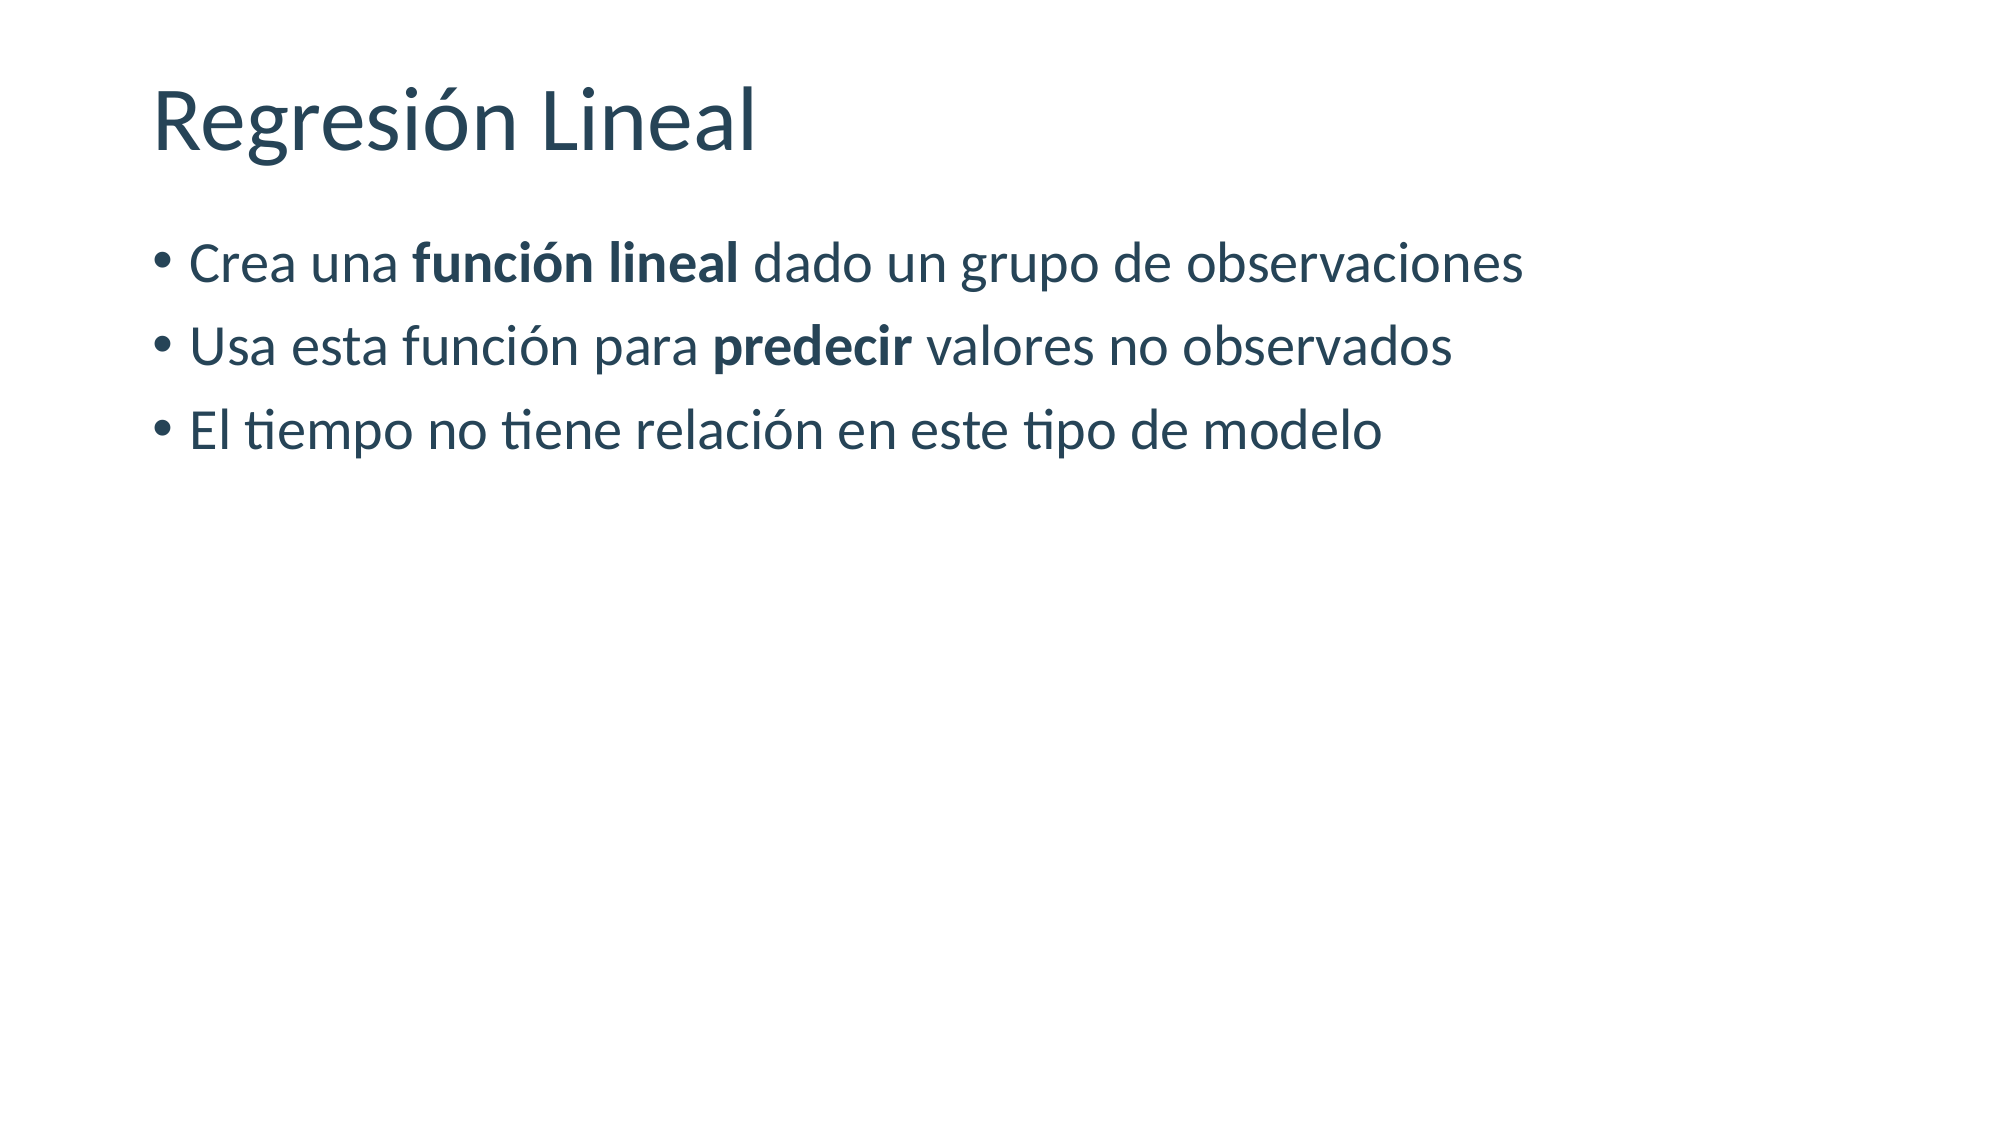

# Regresión Lineal
Crea una función lineal dado un grupo de observaciones
Usa esta función para predecir valores no observados
El tiempo no tiene relación en este tipo de modelo